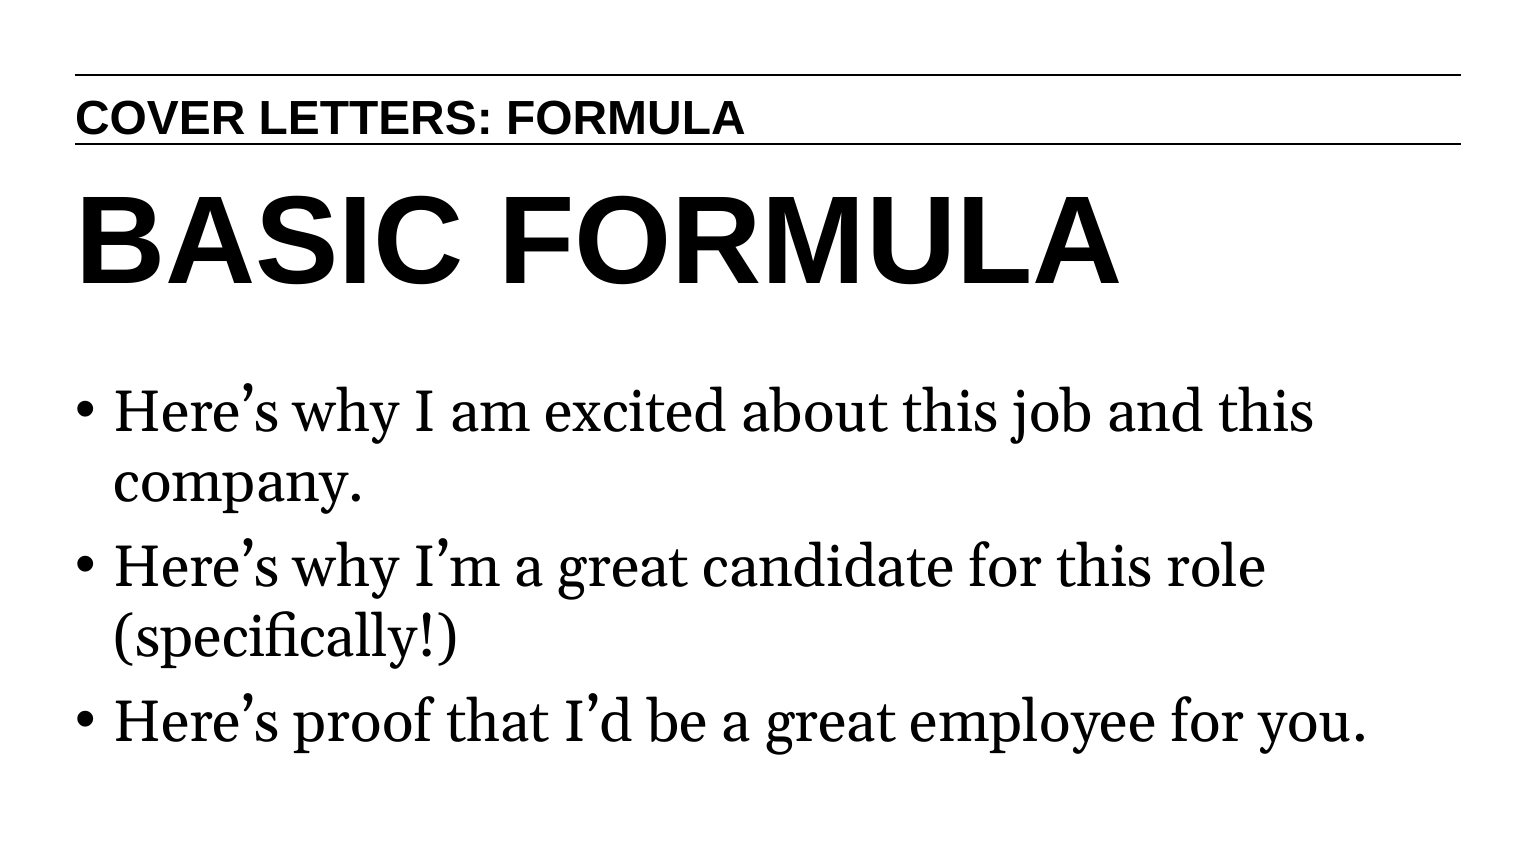

COVER LETTERS: FORMULA
BASIC FORMULA

Here’s why I am excited about this job and this company.
Here’s why I’m a great candidate for this role (specifically!)
Here’s proof that I’d be a great employee for you.